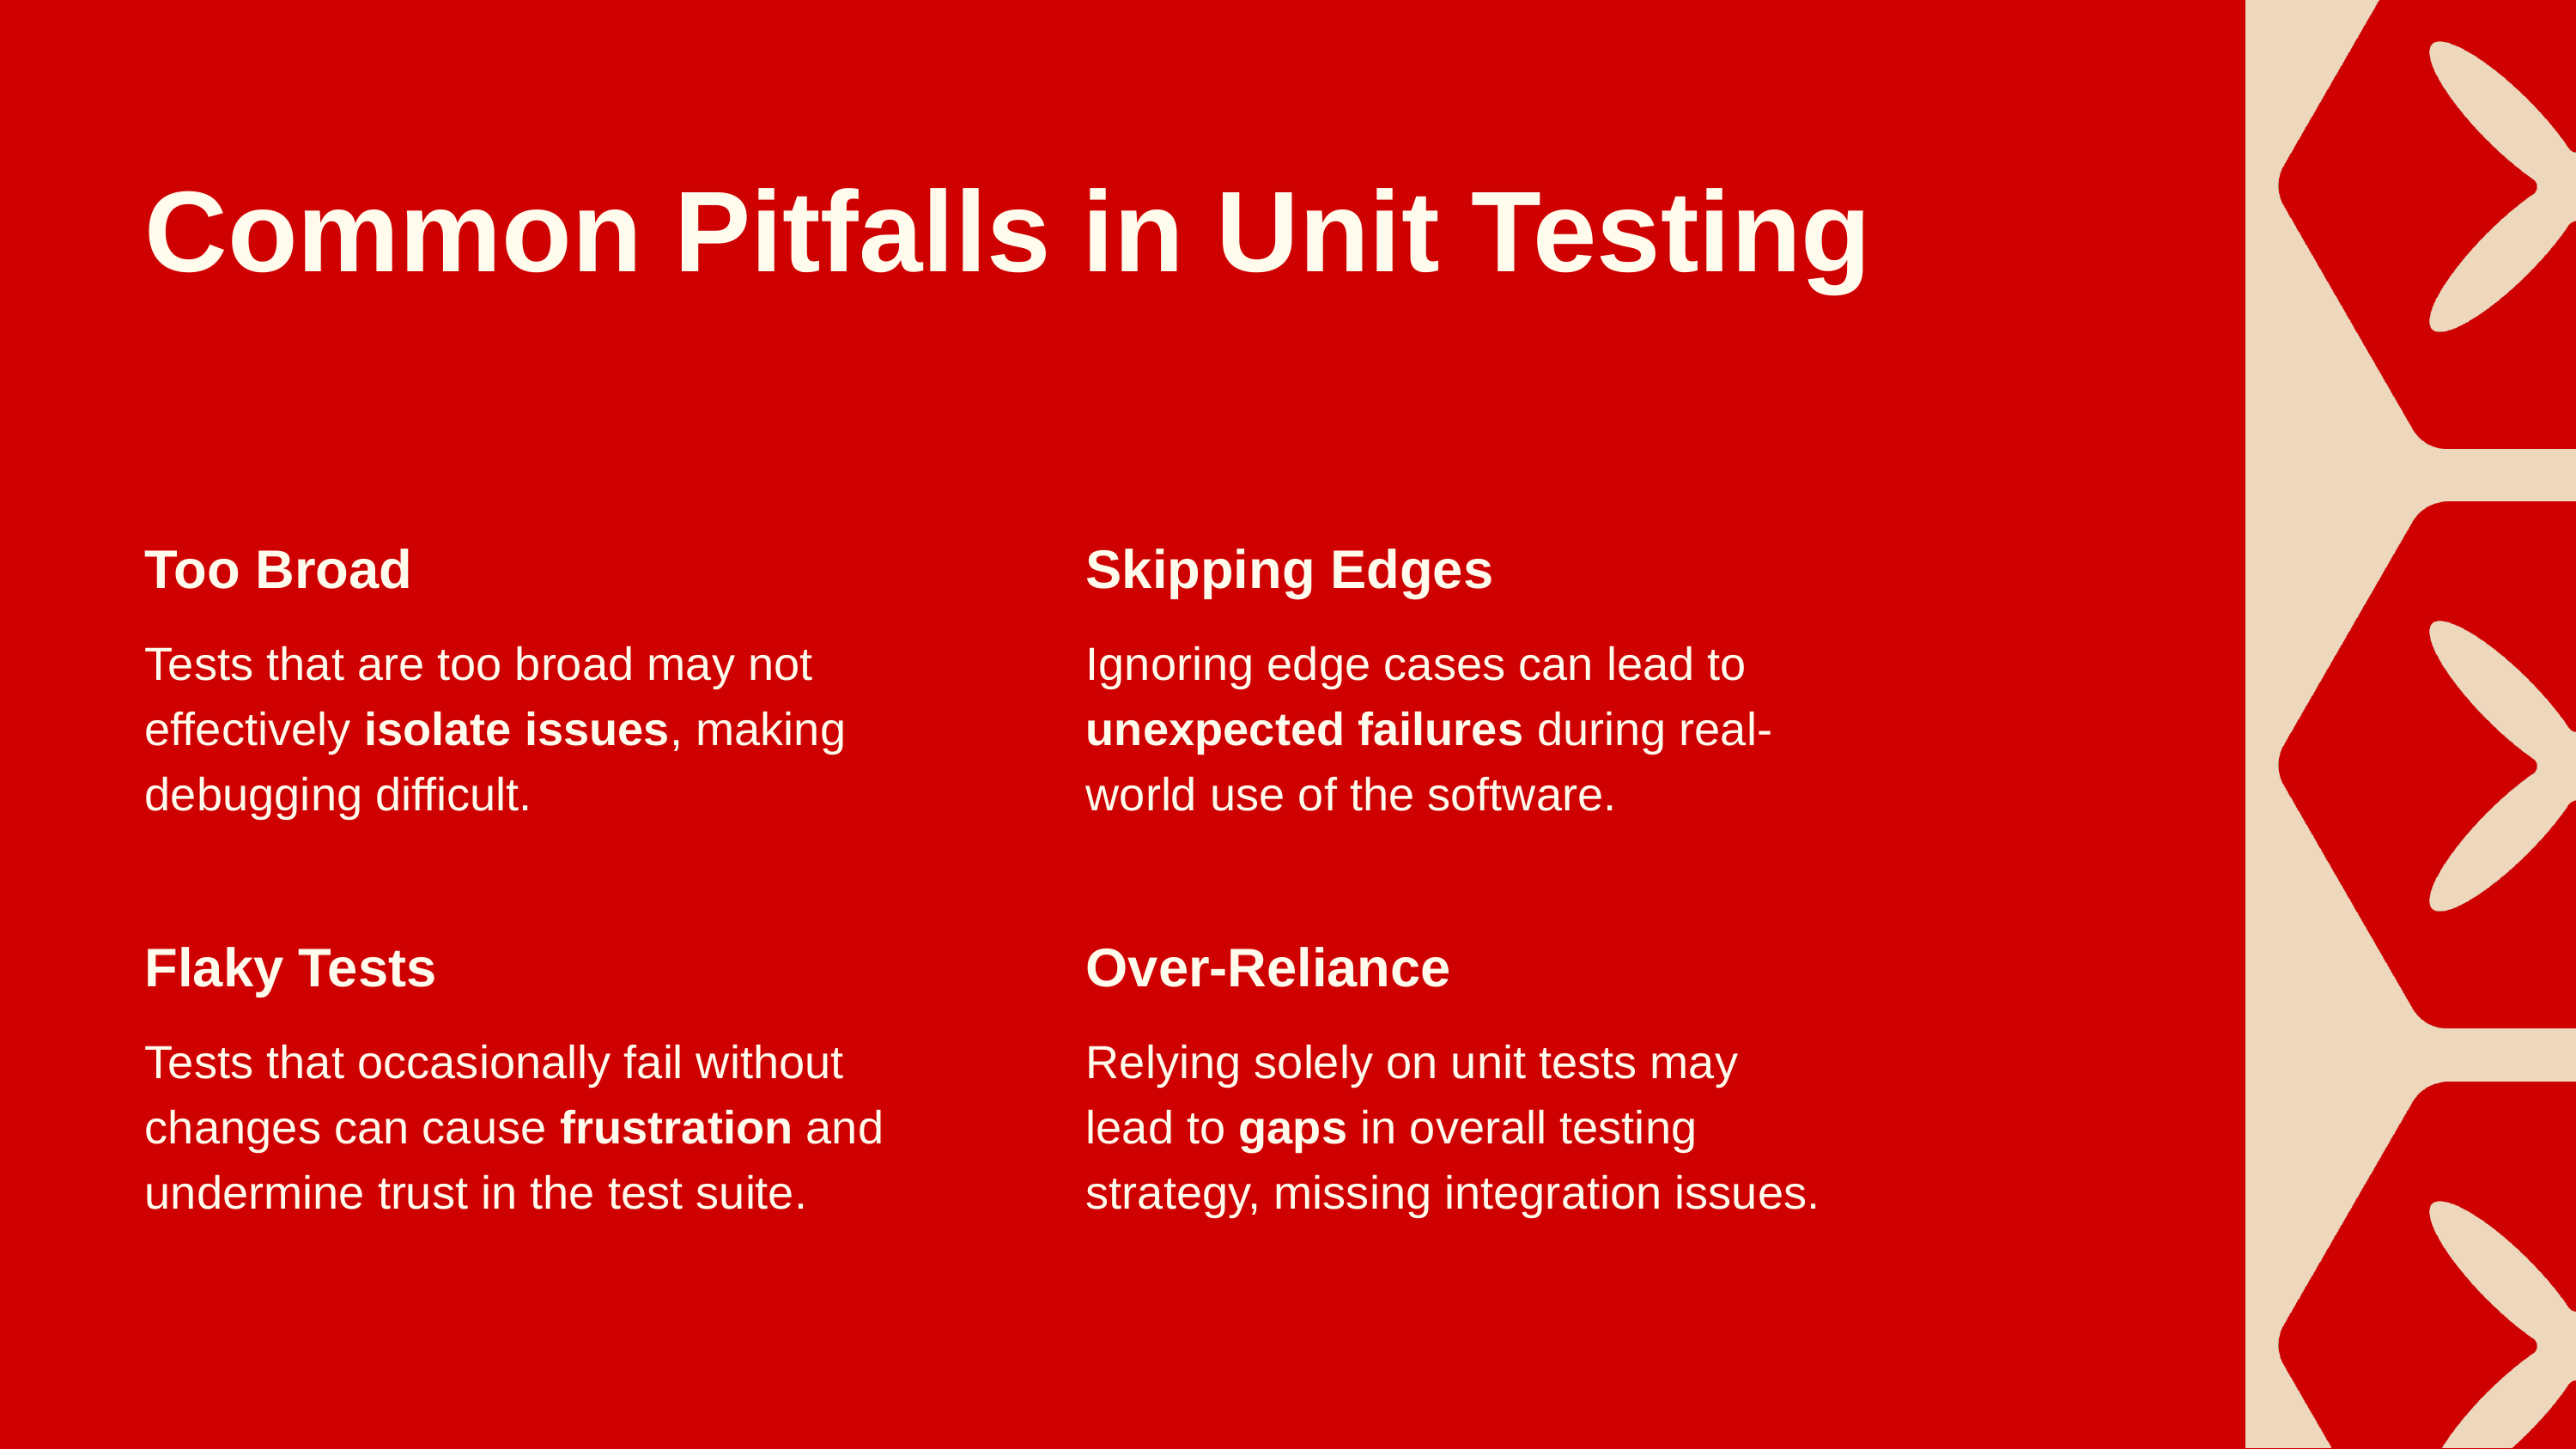

Common Pitfalls in Unit Testing
Too Broad
Tests that are too broad may not effectively isolate issues, making debugging difficult.
Skipping Edges
Ignoring edge cases can lead to unexpected failures during real-world use of the software.
Flaky Tests
Tests that occasionally fail without changes can cause frustration and undermine trust in the test suite.
Over-Reliance
Relying solely on unit tests may lead to gaps in overall testing strategy, missing integration issues.